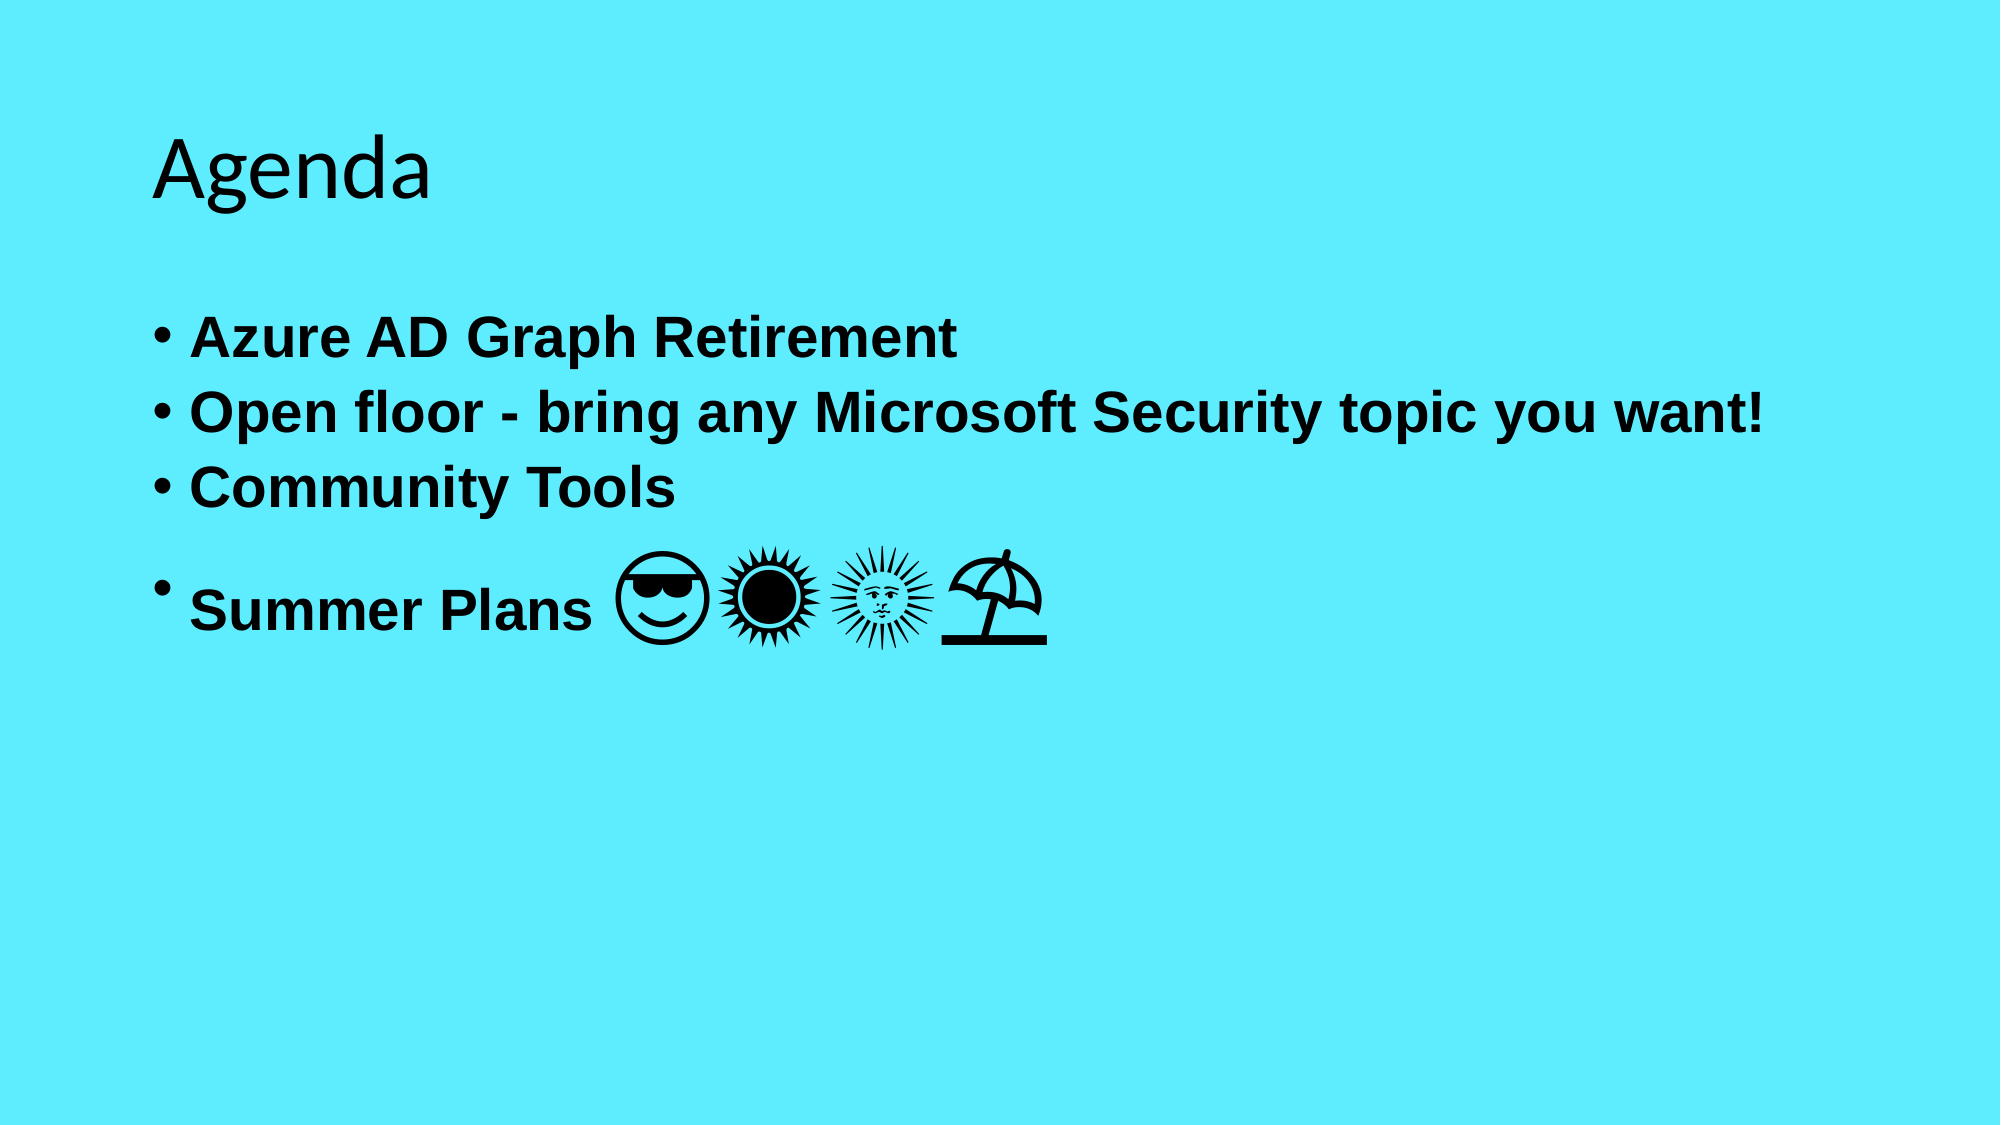

# Agenda
Azure AD Graph Retirement
Open floor - bring any Microsoft Security topic you want!
Community Tools
Summer Plans 😎☀️🌞⛱️